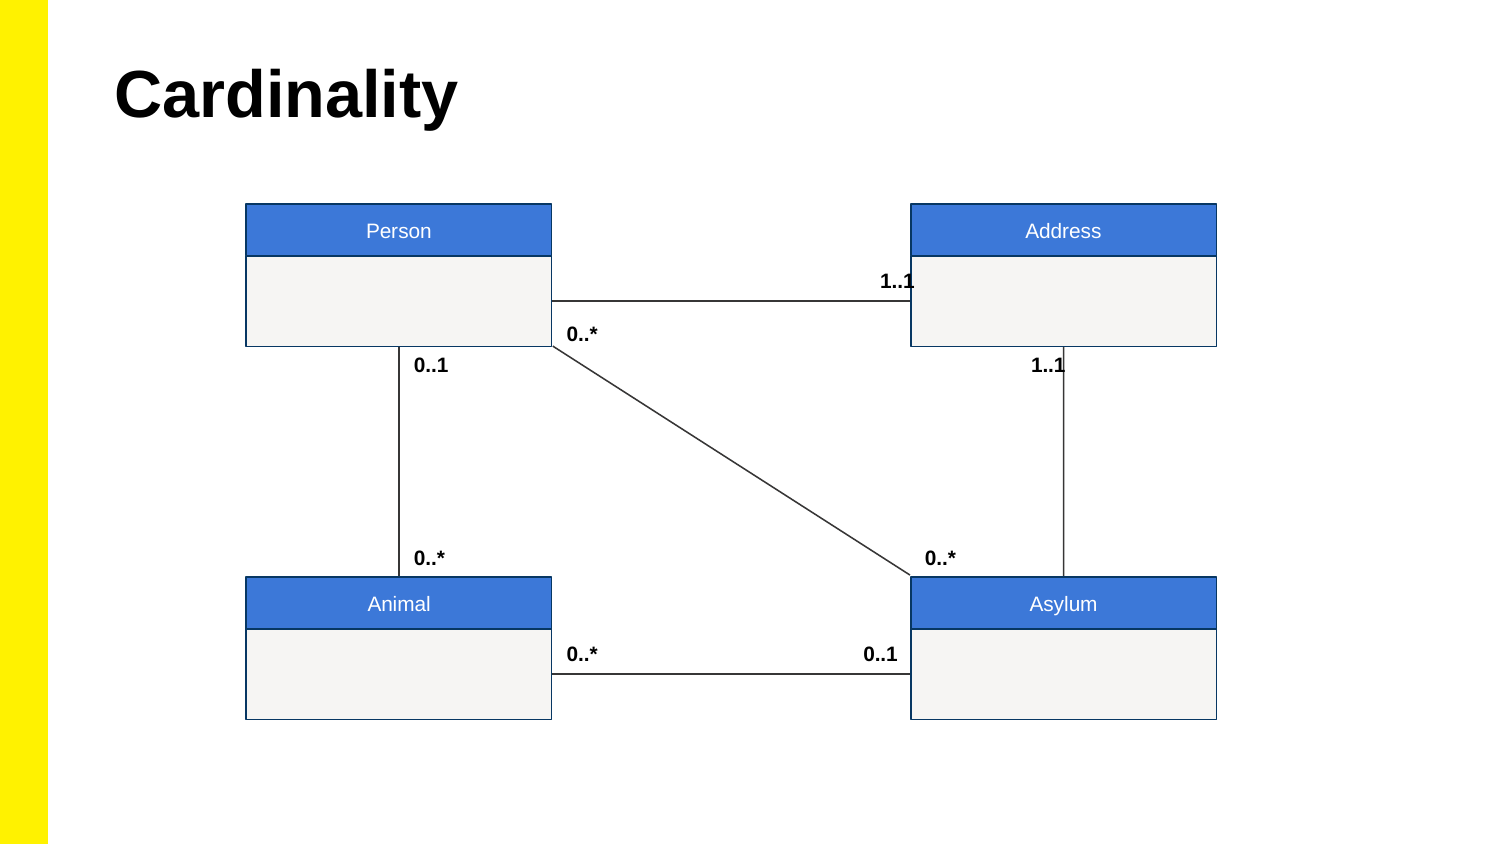

Cardinality
Person

Address

1..1
0..*
0..1
1..1
0..*
0..*
Animal

Asylum

0..*
0..1